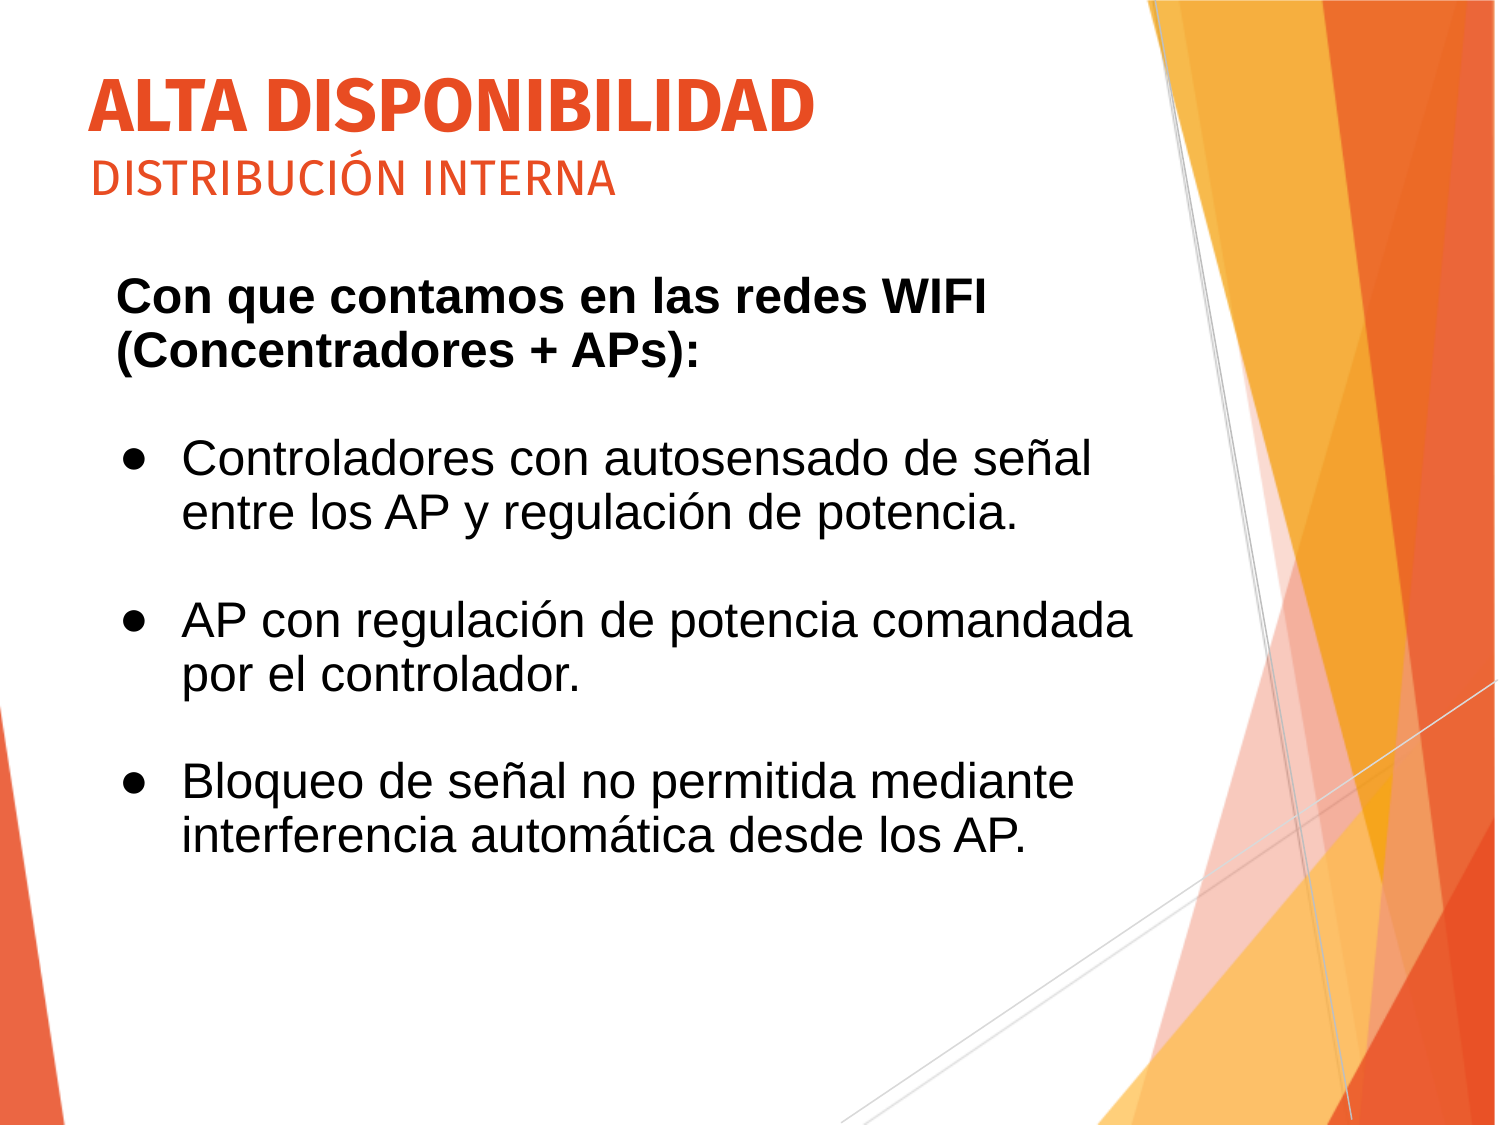

ALTA DISPONIBILIDAD
DISTRIBUCIÓN INTERNA
Con que contamos en las redes WIFI (Concentradores + APs):

Controladores con autosensado de señal entre los AP y regulación de potencia.

AP con regulación de potencia comandada por el controlador.

Bloqueo de señal no permitida mediante interferencia automática desde los AP.